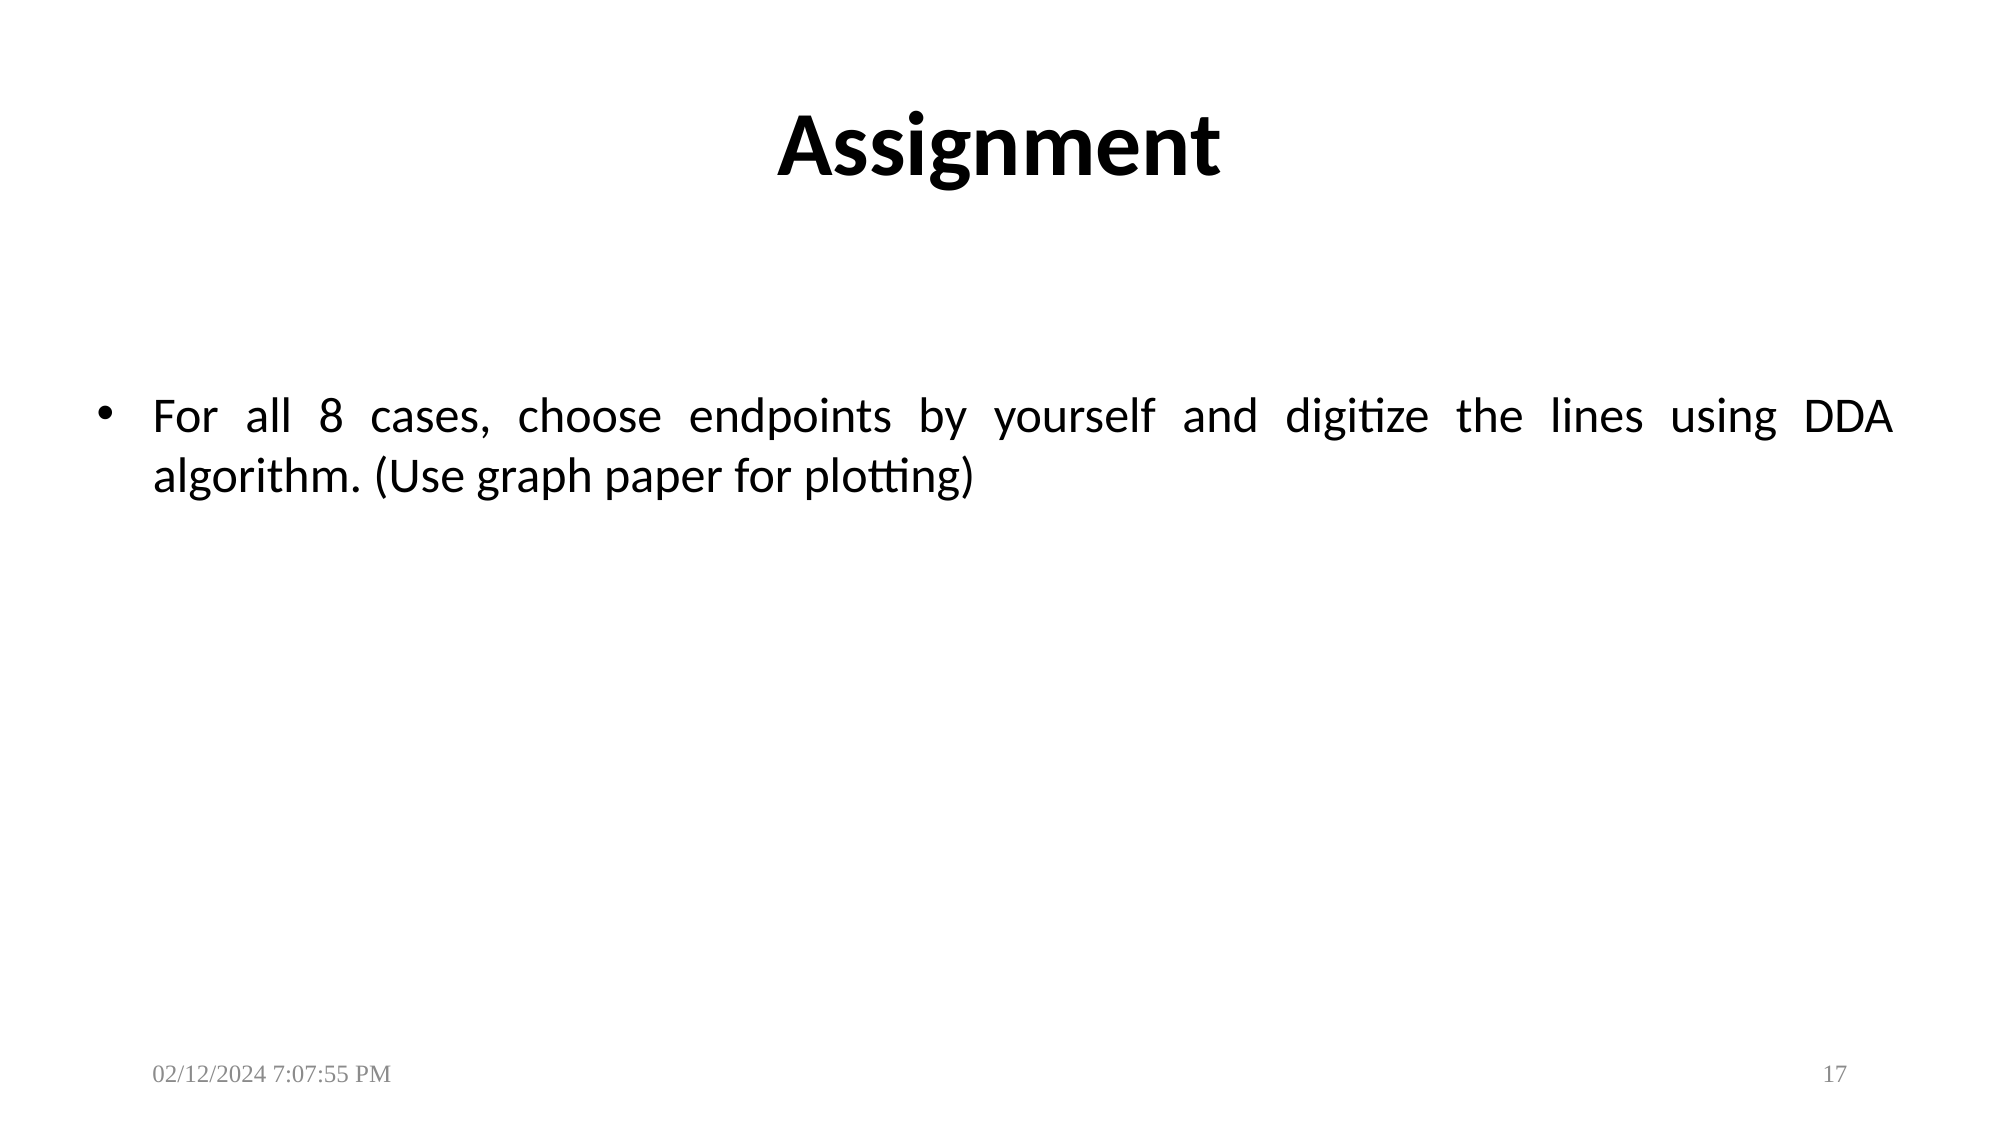

# Assignment
For all 8 cases, choose endpoints by yourself and digitize the lines using DDA algorithm. (Use graph paper for plotting)
02/12/2024 7:07:55 PM
17